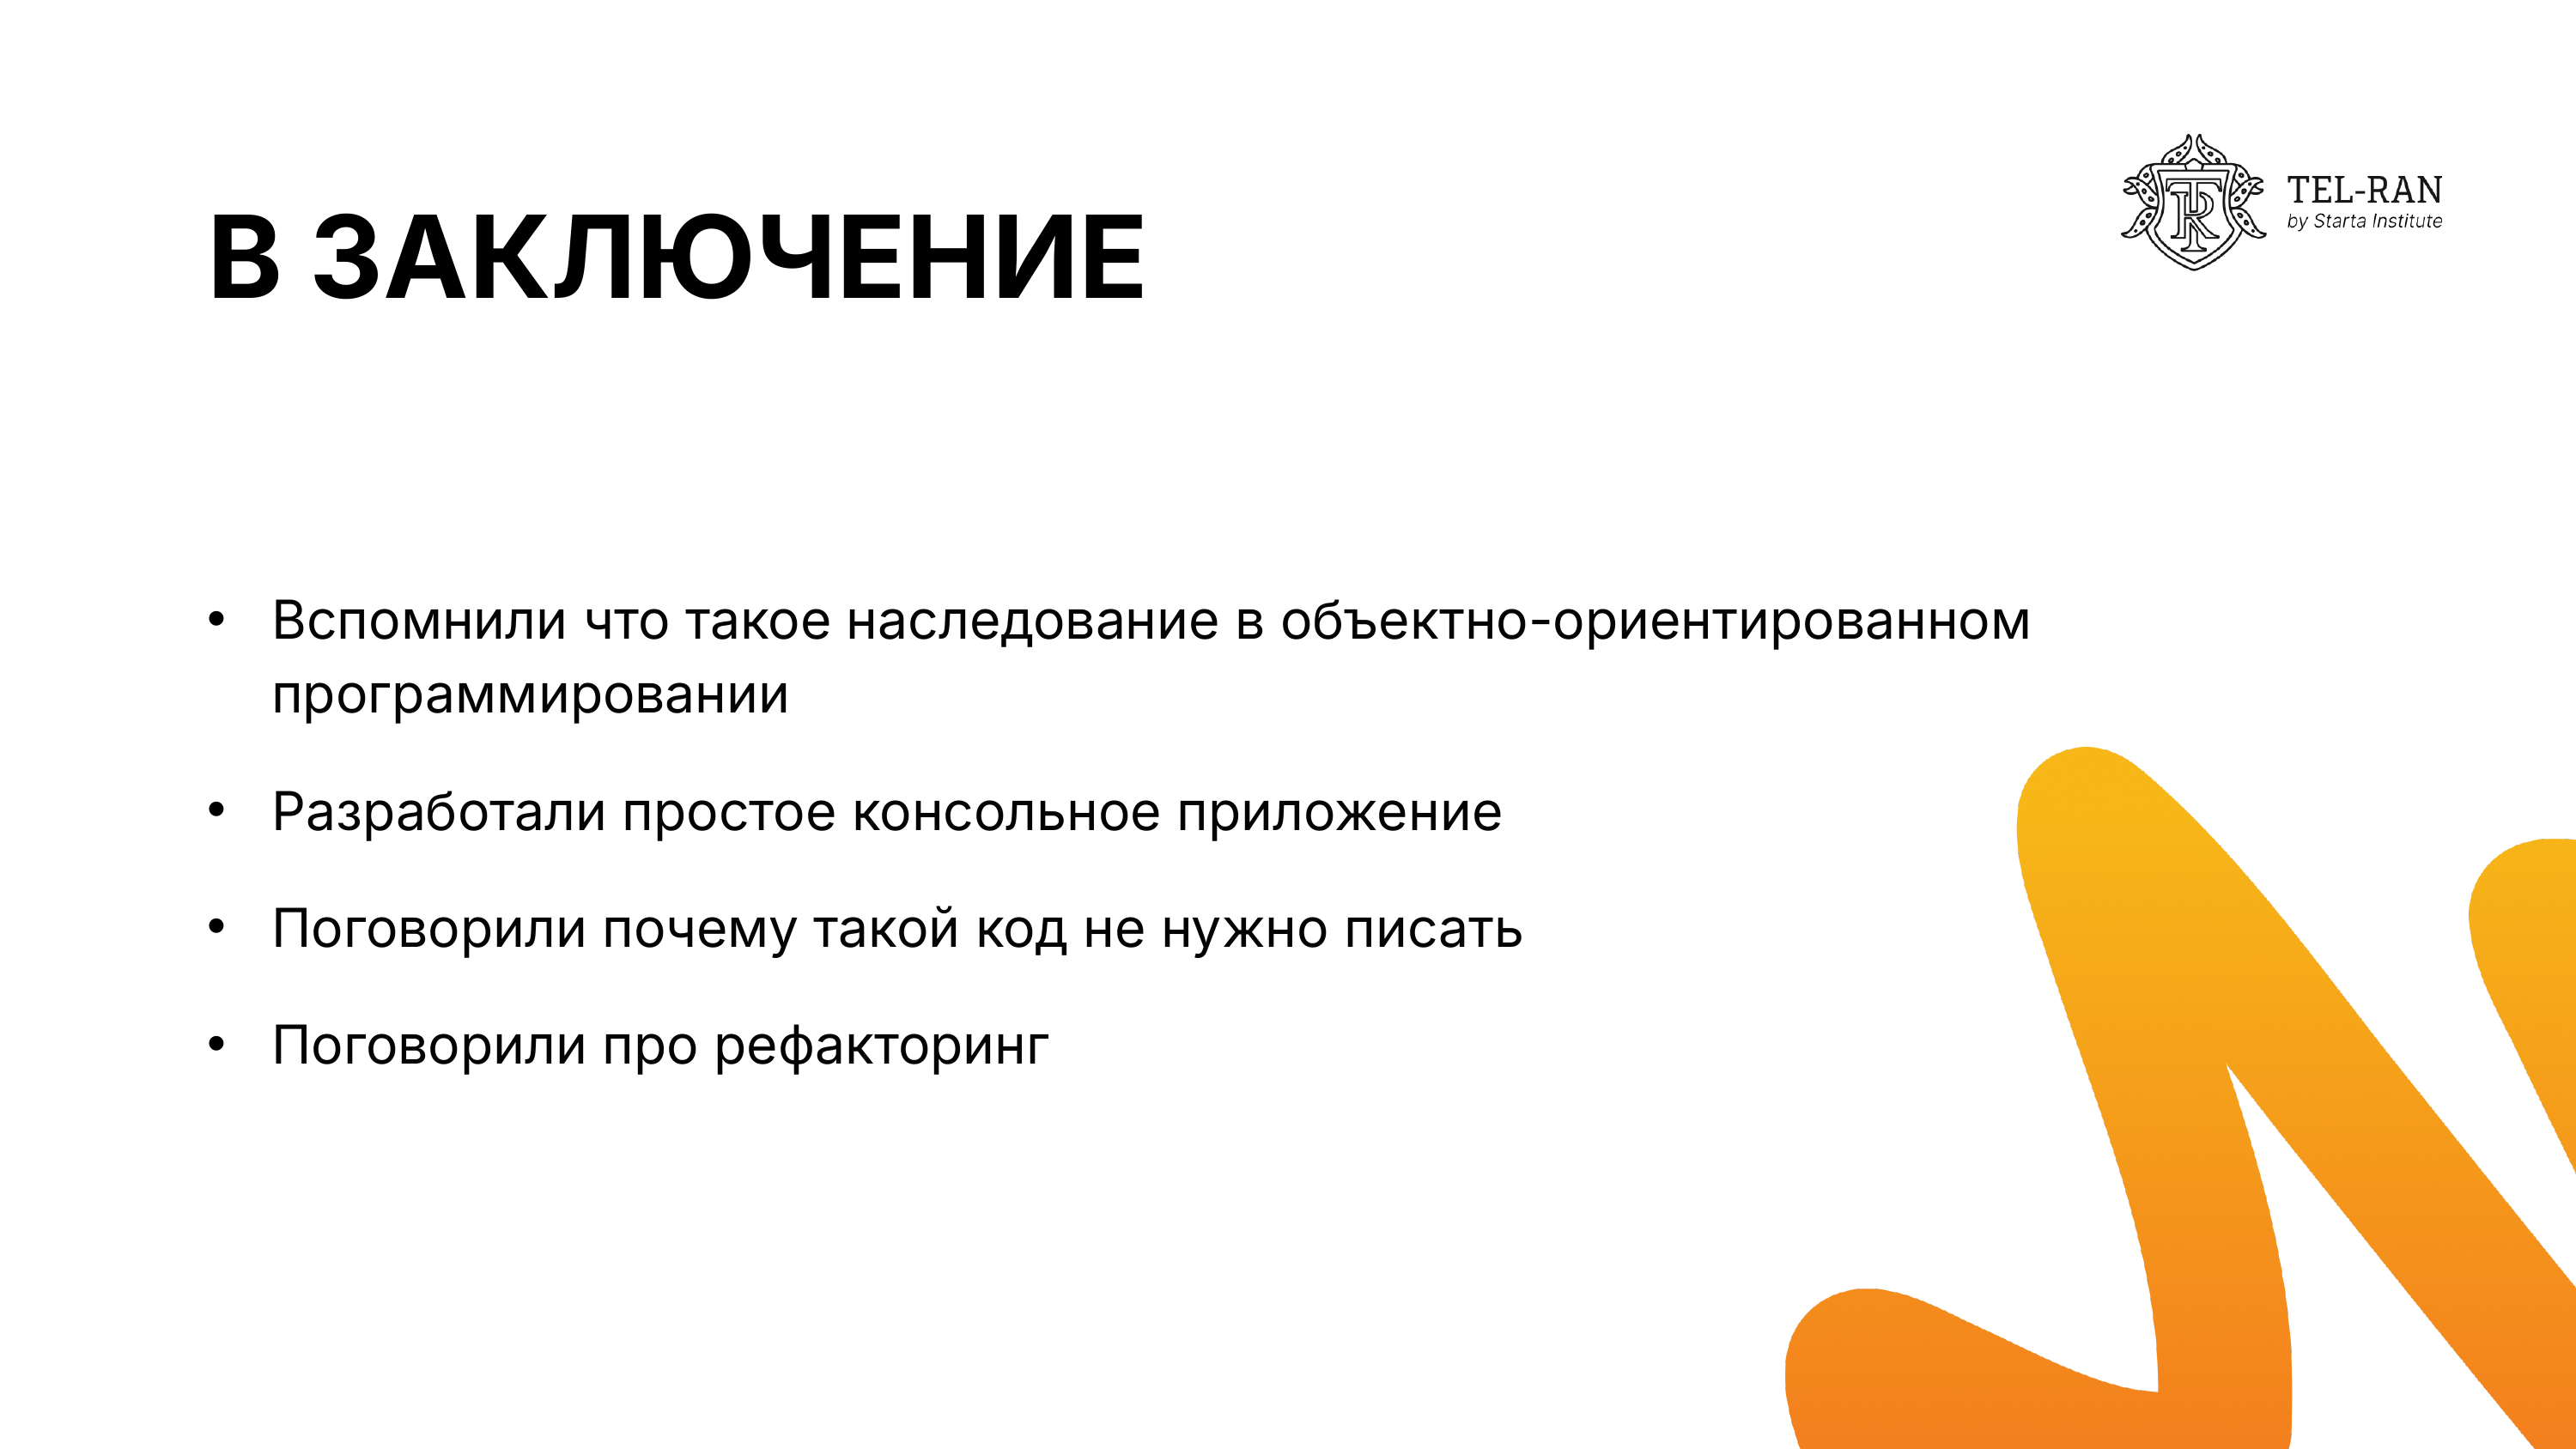

В ЗАКЛЮЧЕНИЕ
Вспомнили что такое наследование в объектно-ориентированном программировании
Разработали простое консольное приложение
Поговорили почему такой код не нужно писать
Поговорили про рефакторинг